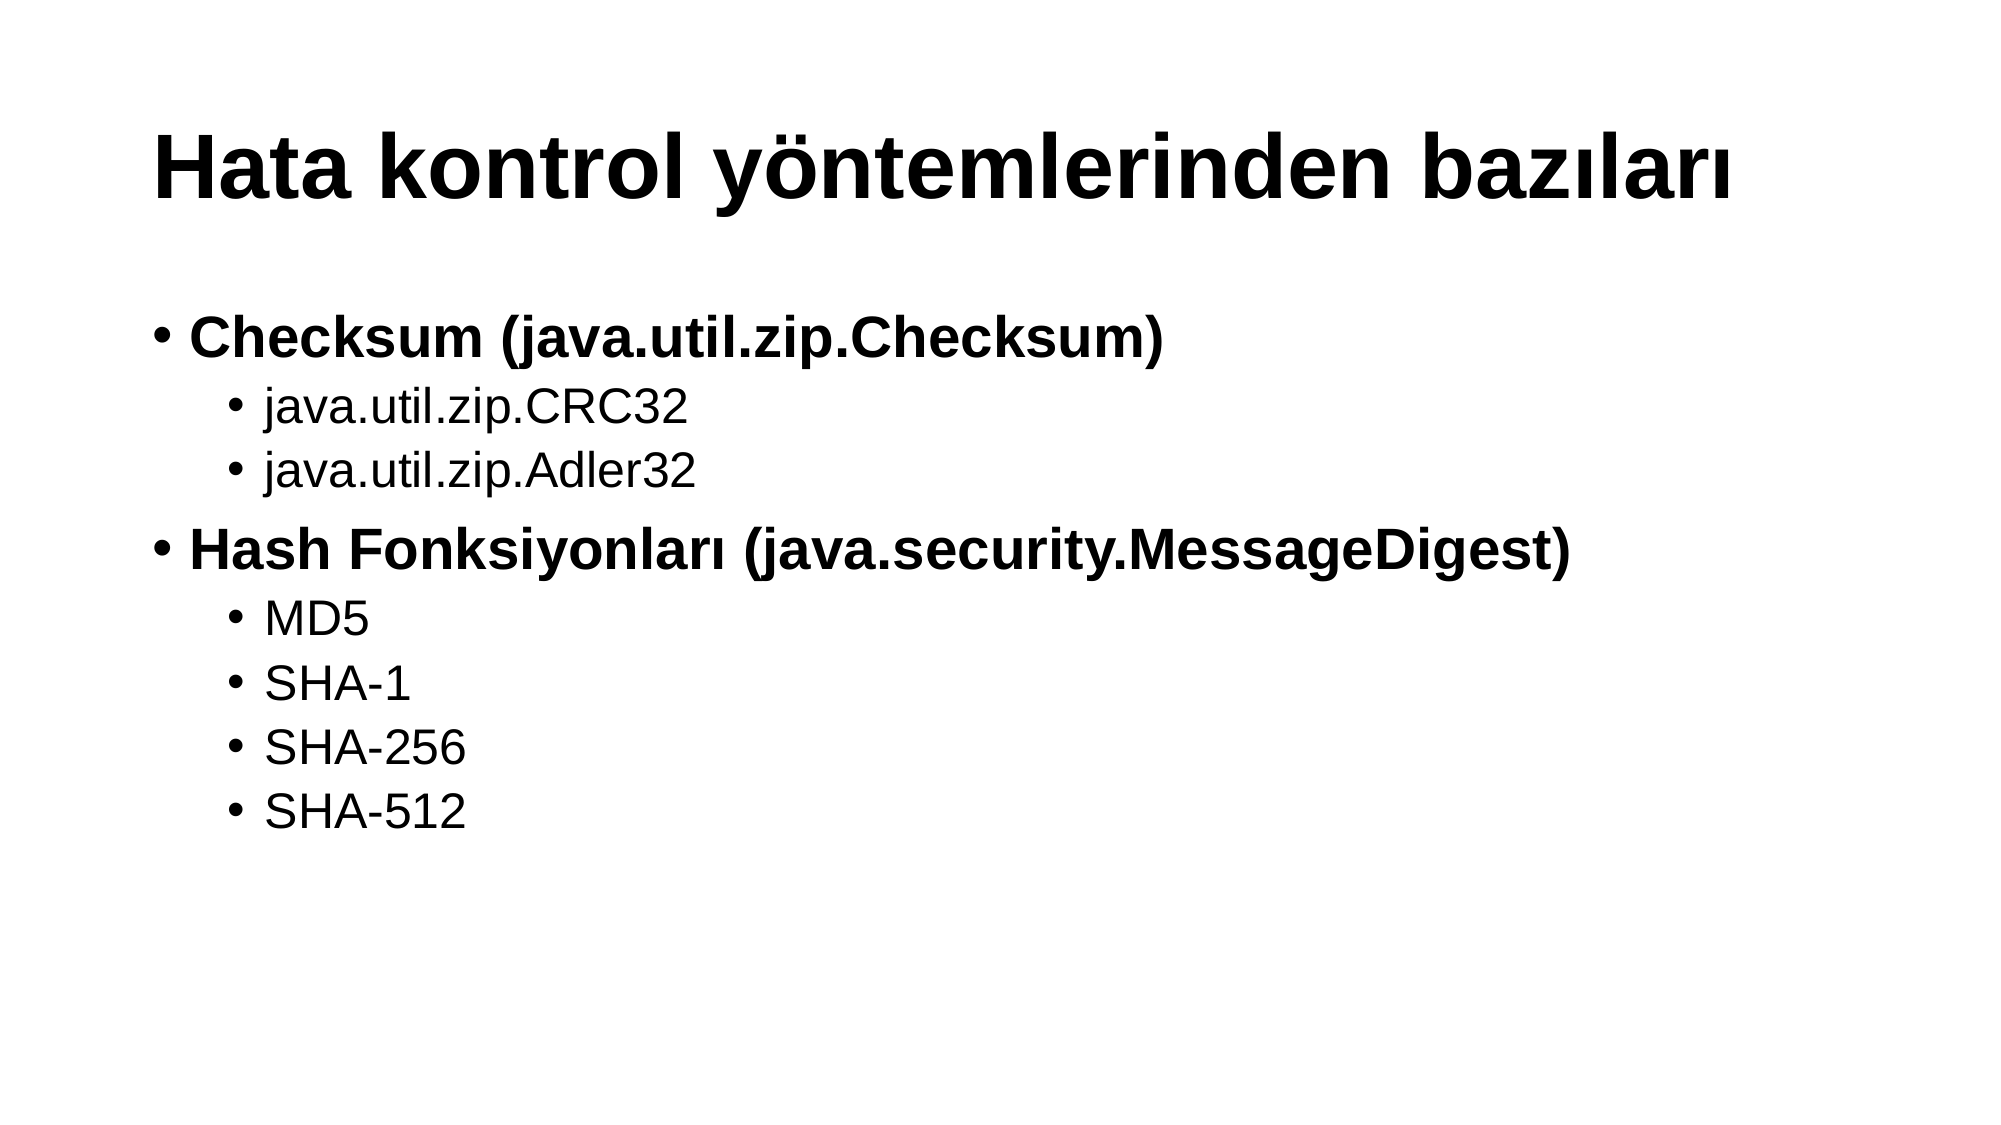

# Hata kontrol yöntemlerinden bazıları
Checksum (java.util.zip.Checksum)
java.util.zip.CRC32
java.util.zip.Adler32
Hash Fonksiyonları (java.security.MessageDigest)
MD5
SHA-1
SHA-256
SHA-512